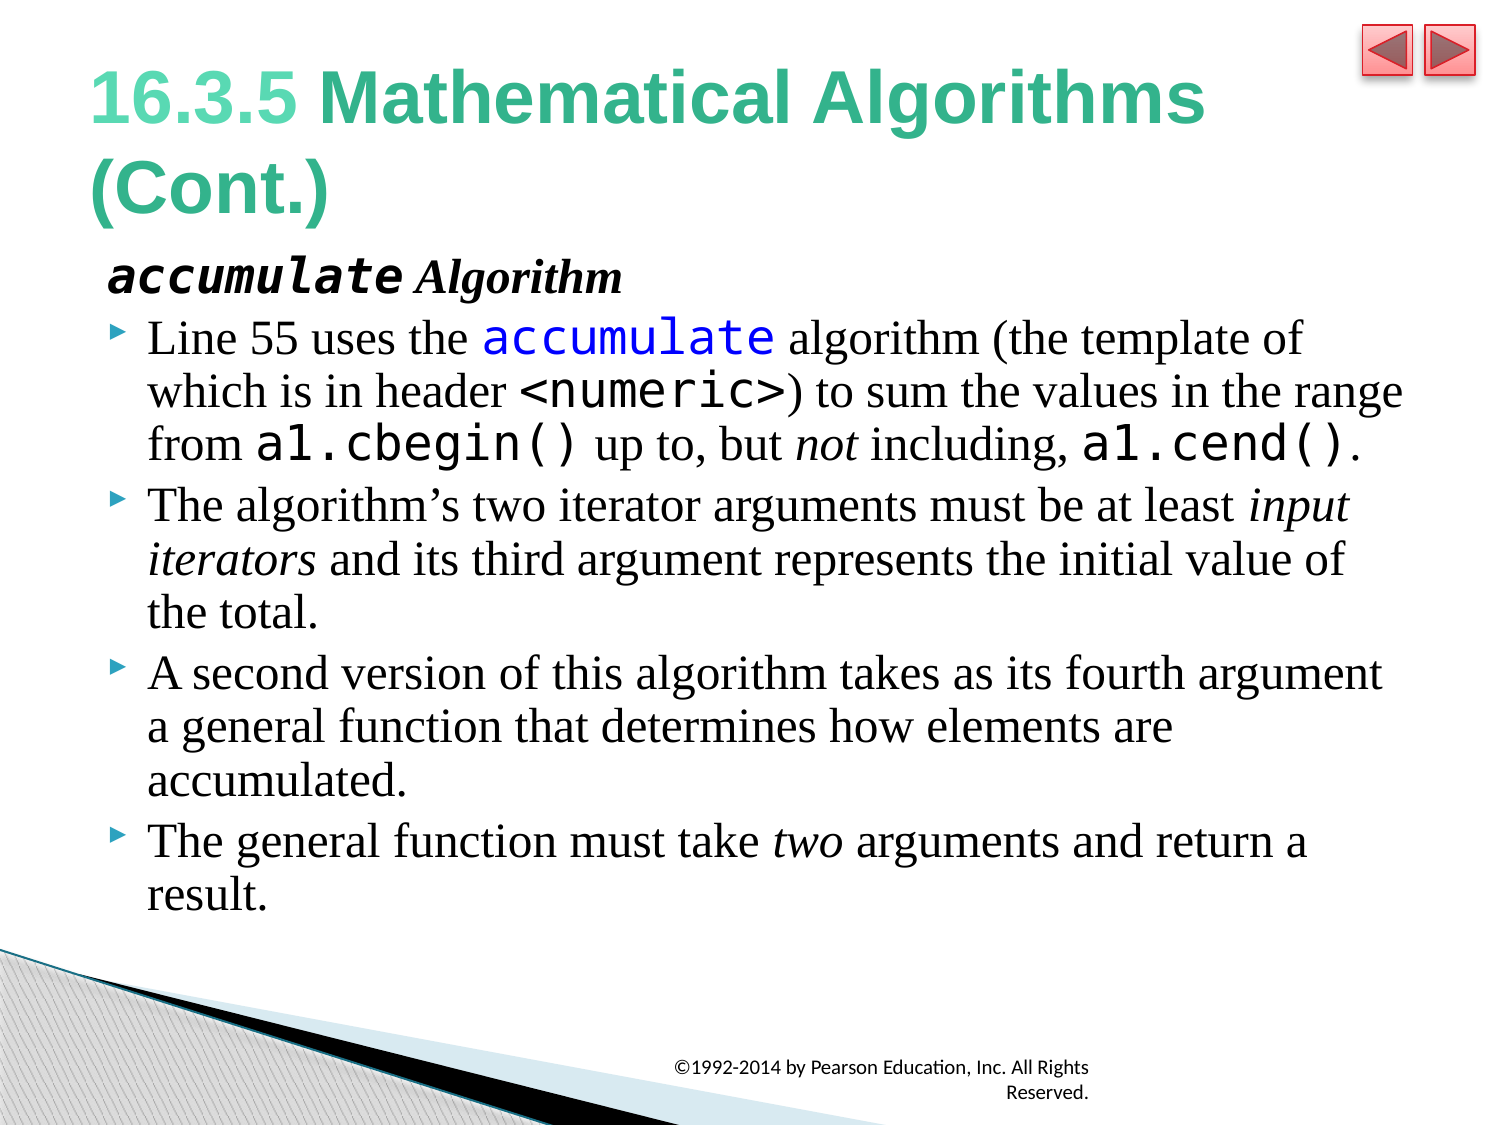

# 16.3.5 Mathematical Algorithms (Cont.)
accumulate Algorithm
Line 55 uses the accumulate algorithm (the template of which is in header <numeric>) to sum the values in the range from a1.cbegin() up to, but not including, a1.cend().
The algorithm’s two iterator arguments must be at least input iterators and its third argument represents the initial value of the total.
A second version of this algorithm takes as its fourth argument a general function that determines how elements are accumulated.
The general function must take two arguments and return a result.
©1992-2014 by Pearson Education, Inc. All Rights Reserved.